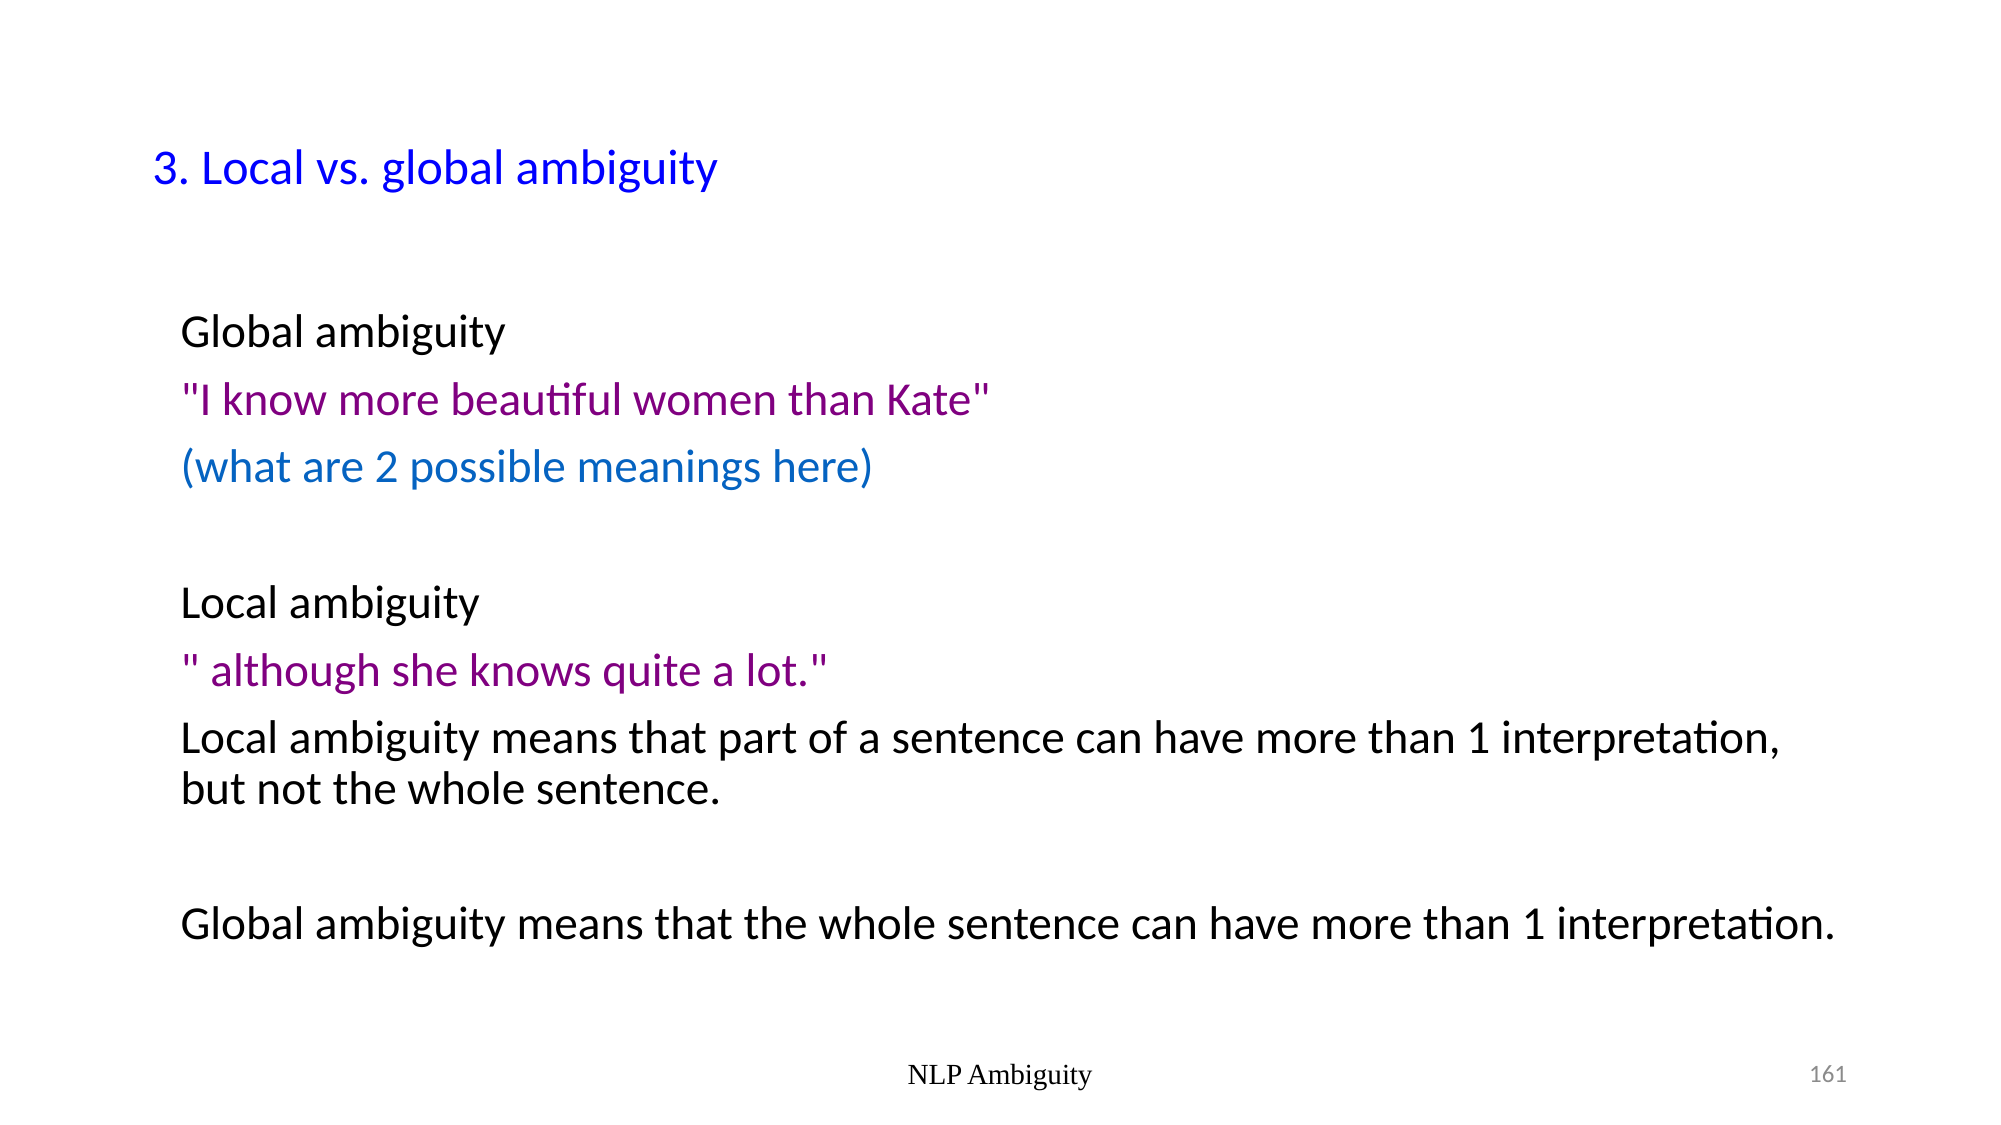

# 3. Local vs. global ambiguity
Global ambiguity
"I know more beautiful women than Kate"
(what are 2 possible meanings here)

Local ambiguity
" although she knows quite a lot."
Local ambiguity means that part of a sentence can have more than 1 interpretation, but not the whole sentence.

Global ambiguity means that the whole sentence can have more than 1 interpretation.
NLP Ambiguity
161